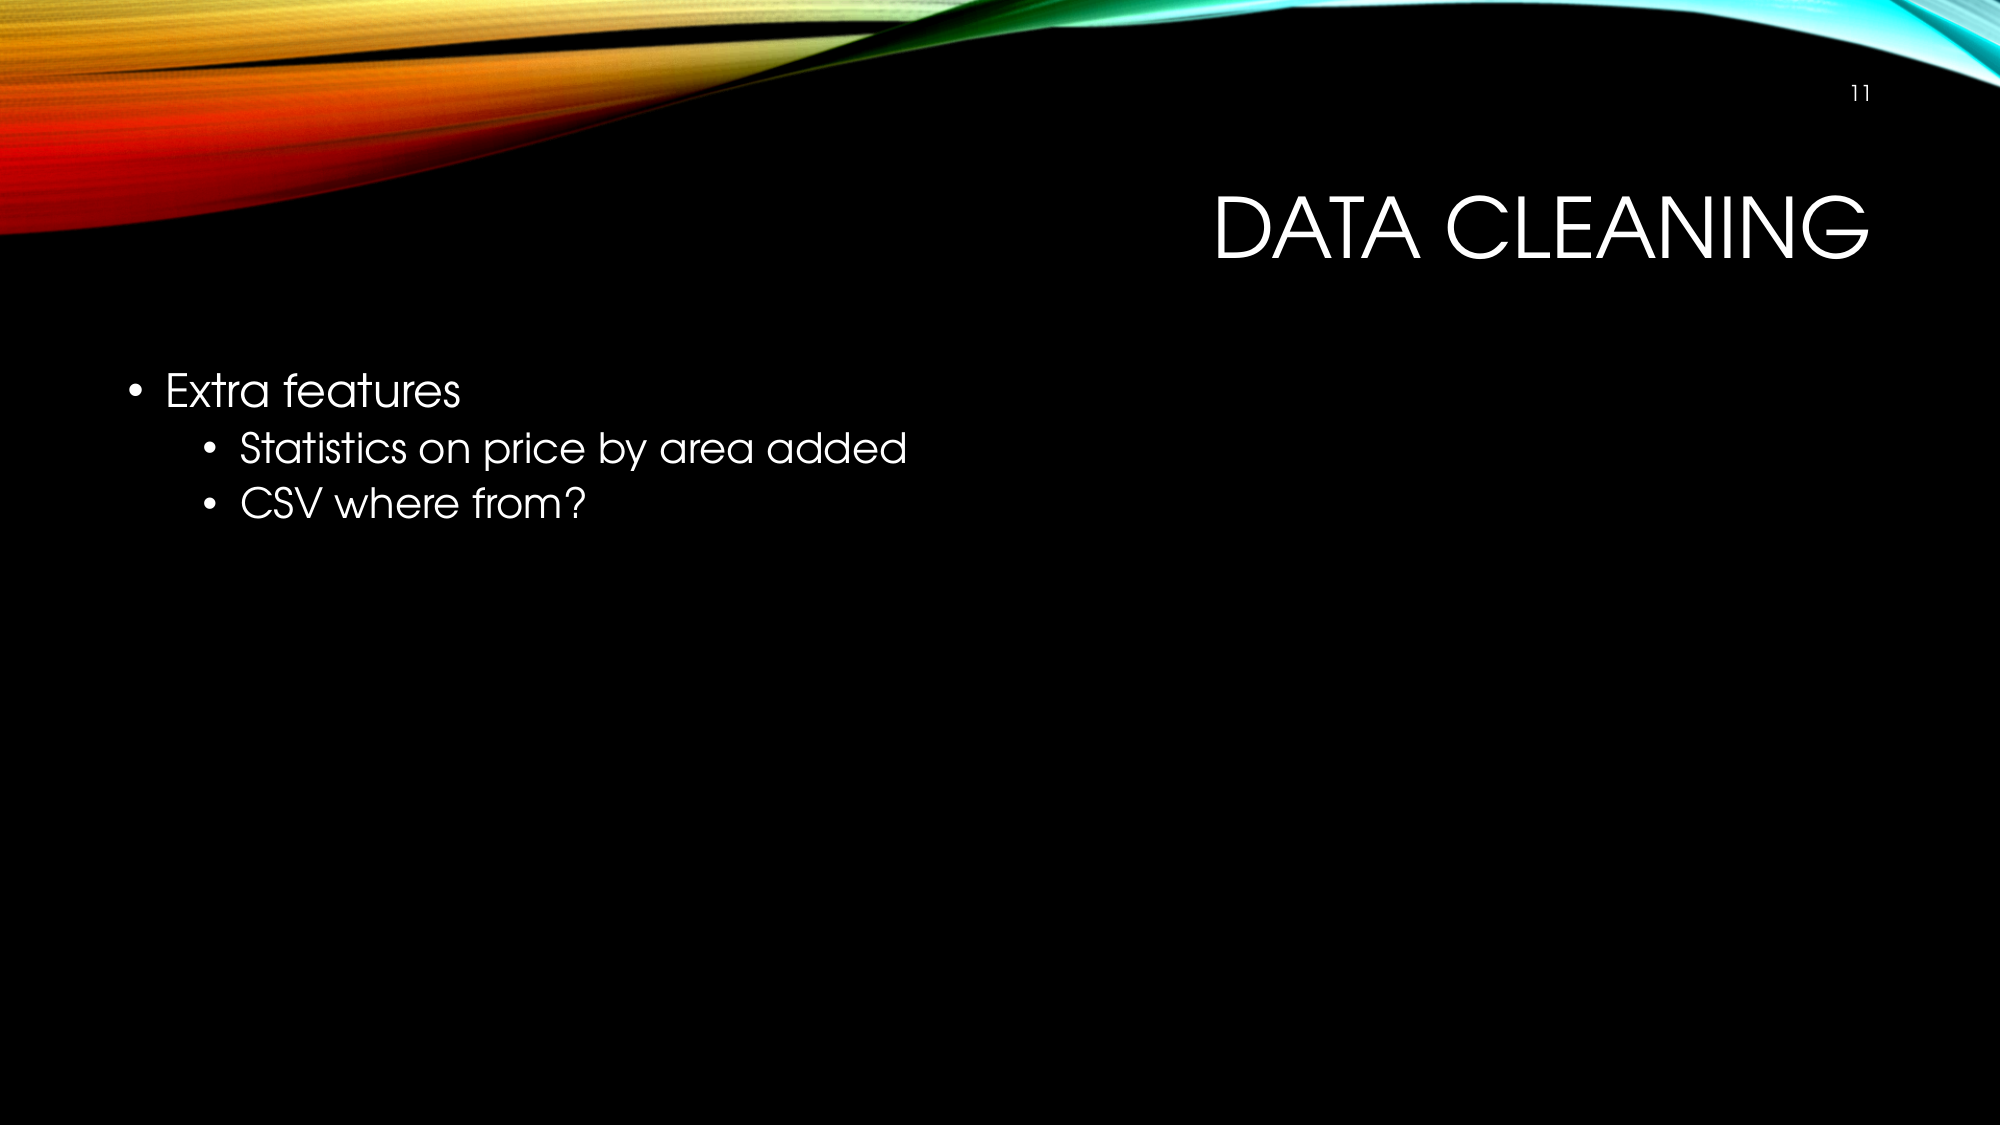

11
# Data cleaning
Extra features
Statistics on price by area added
CSV where from?